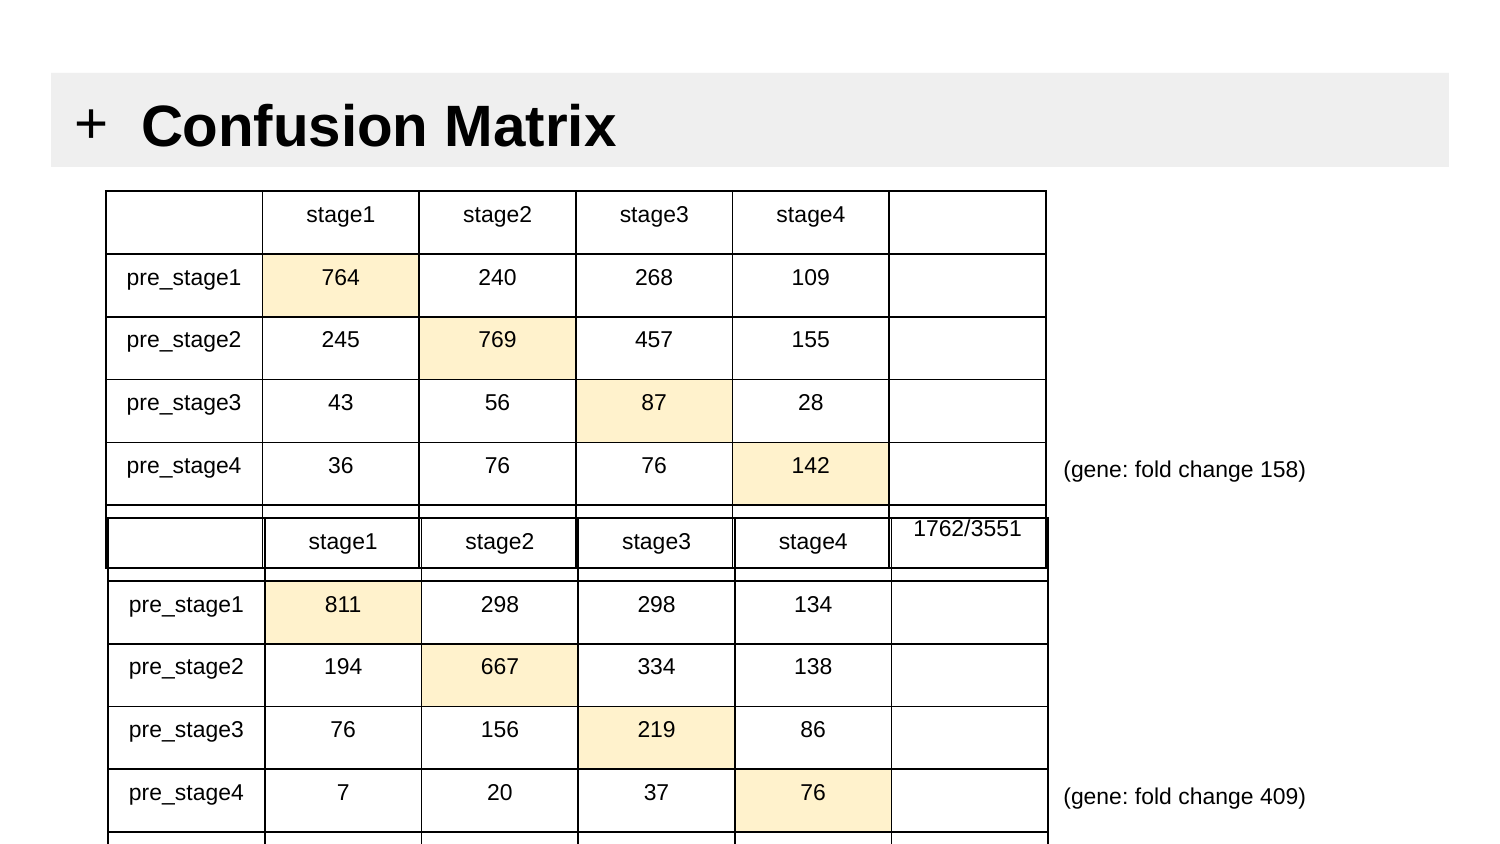

# Confusion Matrix
|  | stage1 | stage2 | stage3 | stage4 |  |
| --- | --- | --- | --- | --- | --- |
| pre\_stage1 | 764 | 240 | 268 | 109 |  |
| pre\_stage2 | 245 | 769 | 457 | 155 |  |
| pre\_stage3 | 43 | 56 | 87 | 28 |  |
| pre\_stage4 | 36 | 76 | 76 | 142 |  |
|  |  |  |  |  | 1762/3551 |
(gene: fold change 158)
|  | stage1 | stage2 | stage3 | stage4 |  |
| --- | --- | --- | --- | --- | --- |
| pre\_stage1 | 811 | 298 | 298 | 134 |  |
| pre\_stage2 | 194 | 667 | 334 | 138 |  |
| pre\_stage3 | 76 | 156 | 219 | 86 |  |
| pre\_stage4 | 7 | 20 | 37 | 76 |  |
|  |  |  |  |  | 1773/3551 |
(gene: fold change 409)